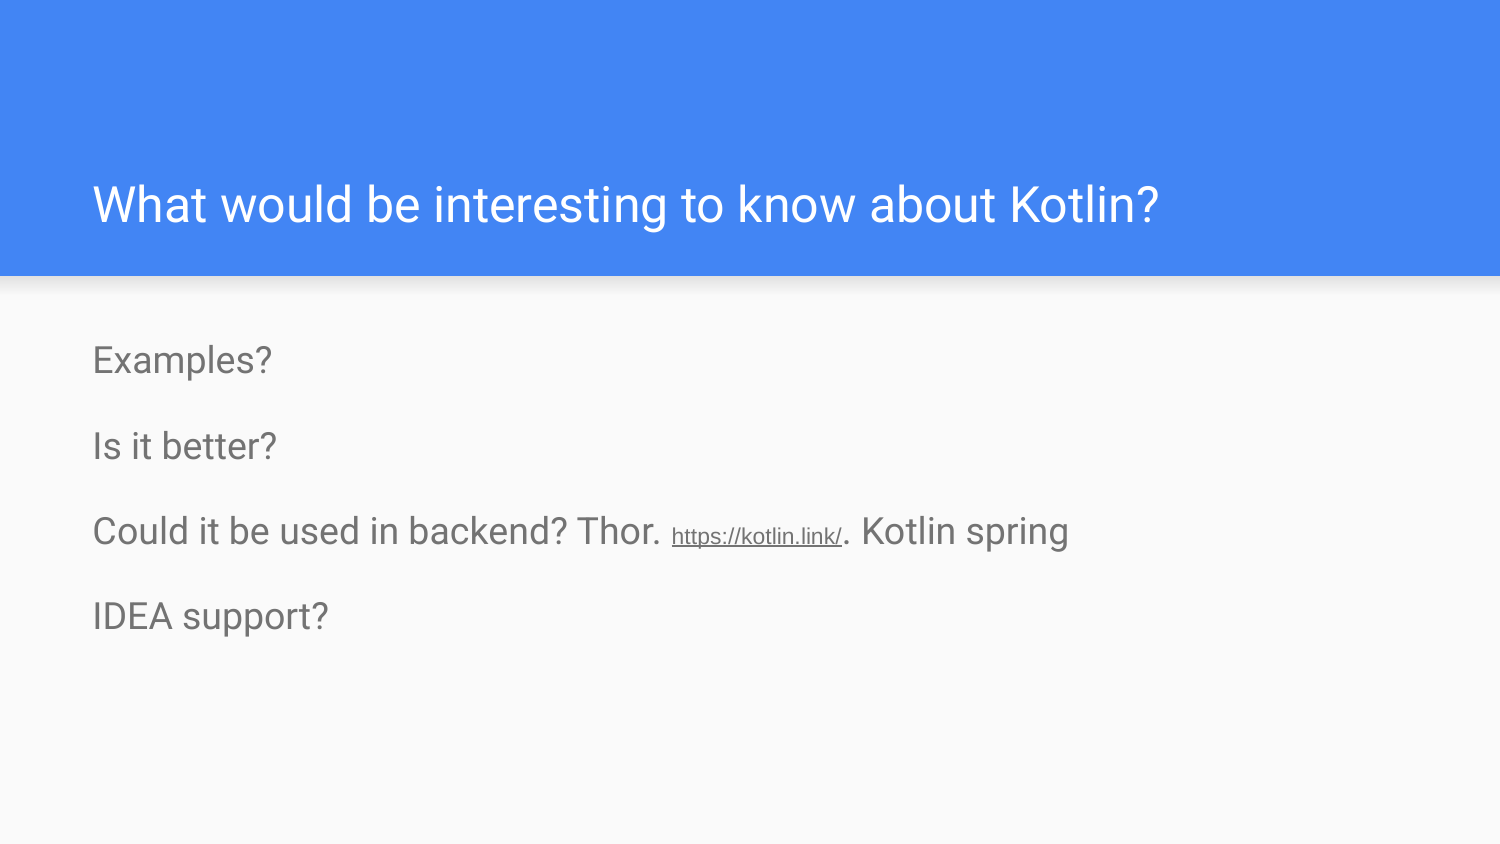

# What would be interesting to know about Kotlin?
Examples?
Is it better?
Could it be used in backend? Thor. https://kotlin.link/. Kotlin spring
IDEA support?